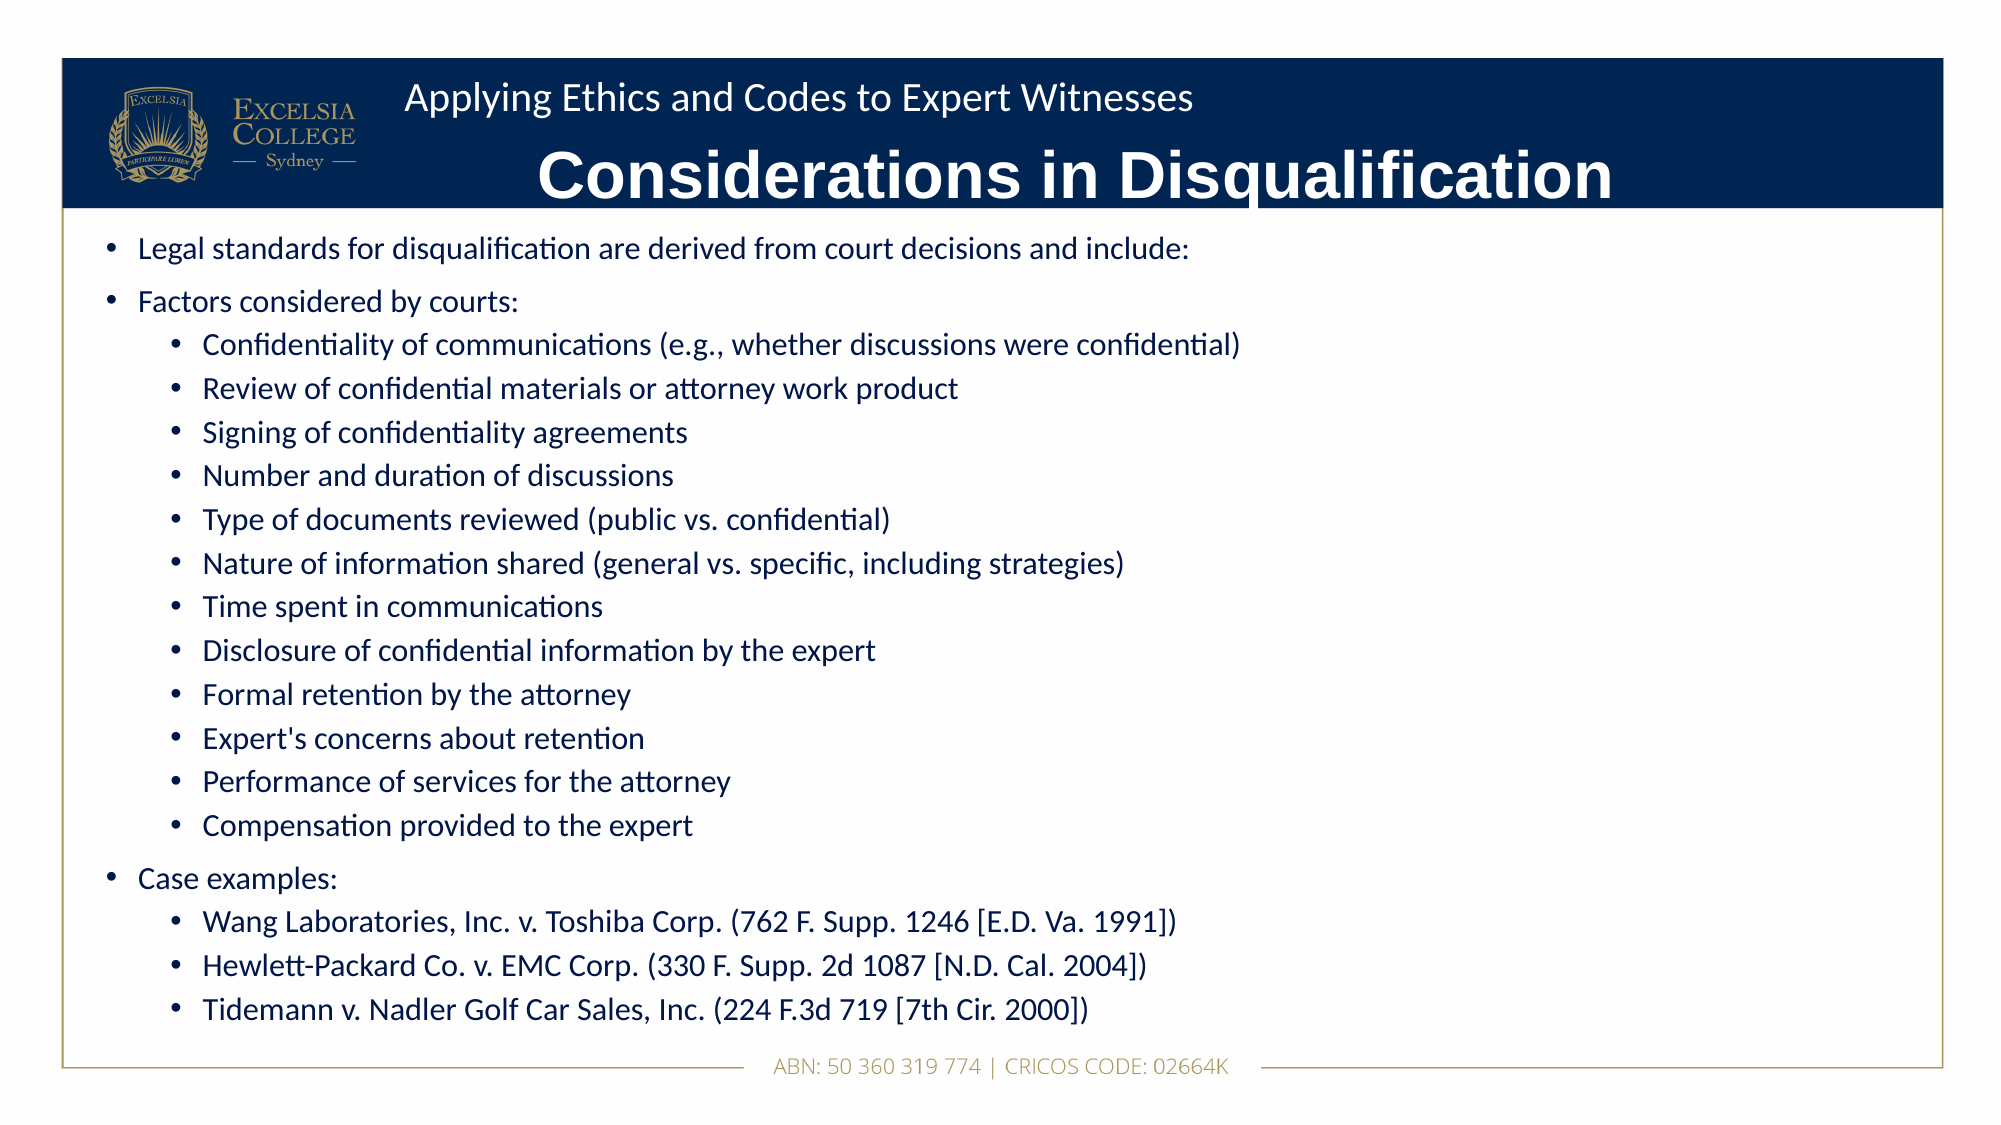

# Applying Ethics and Codes to Expert Witnesses
Considerations in Disqualification
Legal standards for disqualification are derived from court decisions and include:
Factors considered by courts:
Confidentiality of communications (e.g., whether discussions were confidential)
Review of confidential materials or attorney work product
Signing of confidentiality agreements
Number and duration of discussions
Type of documents reviewed (public vs. confidential)
Nature of information shared (general vs. specific, including strategies)
Time spent in communications
Disclosure of confidential information by the expert
Formal retention by the attorney
Expert's concerns about retention
Performance of services for the attorney
Compensation provided to the expert
Case examples:
Wang Laboratories, Inc. v. Toshiba Corp. (762 F. Supp. 1246 [E.D. Va. 1991])
Hewlett-Packard Co. v. EMC Corp. (330 F. Supp. 2d 1087 [N.D. Cal. 2004])
Tidemann v. Nadler Golf Car Sales, Inc. (224 F.3d 719 [7th Cir. 2000])